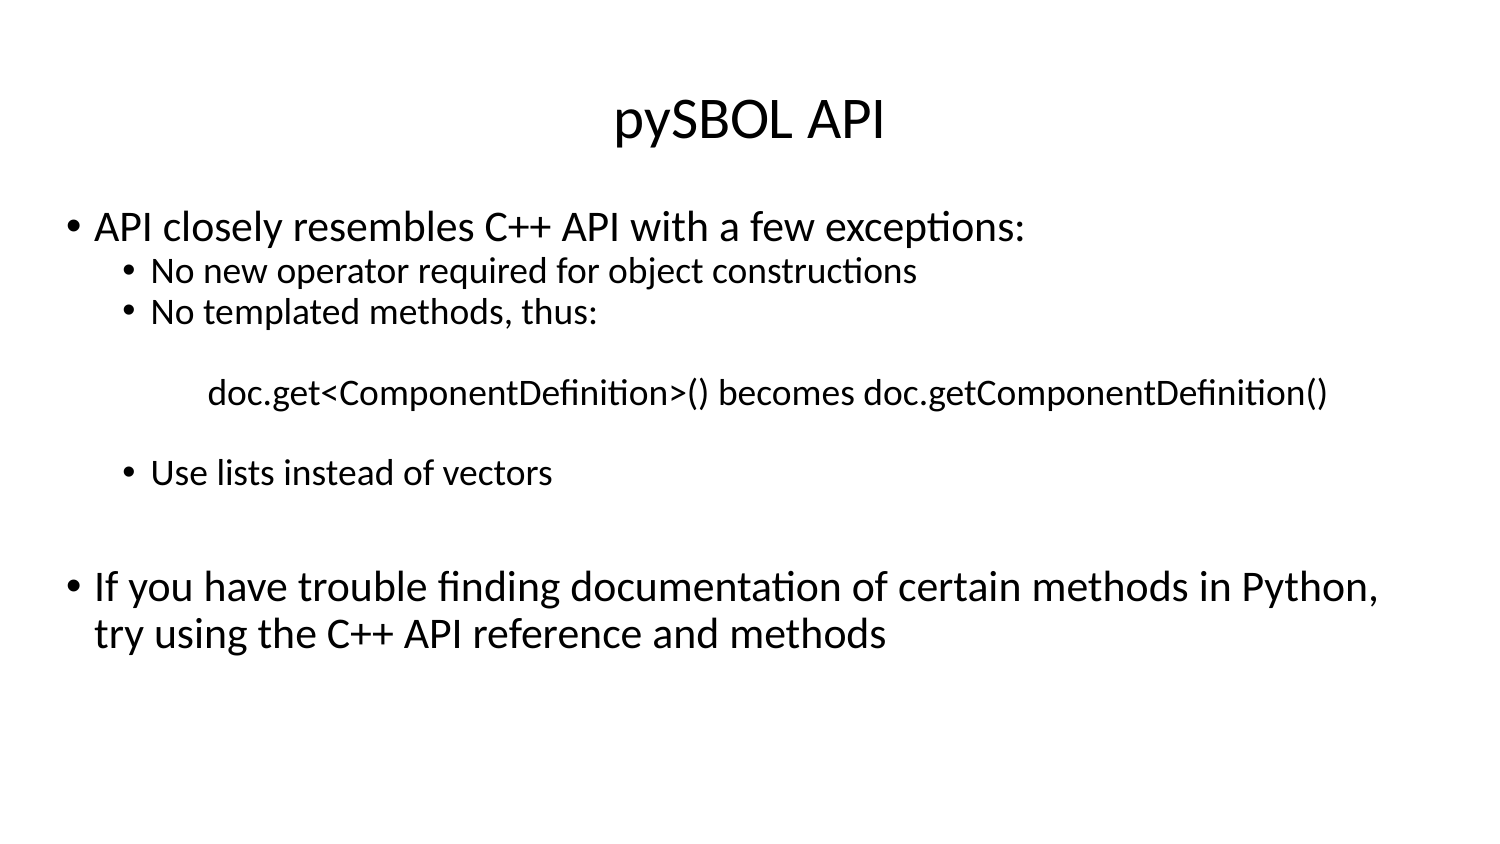

# pySBOL API
API closely resembles C++ API with a few exceptions:
No new operator required for object constructions
No templated methods, thus:

          doc.get<ComponentDefinition>() becomes doc.getComponentDefinition()

Use lists instead of vectors

If you have trouble finding documentation of certain methods in Python, try using the C++ API reference and methods